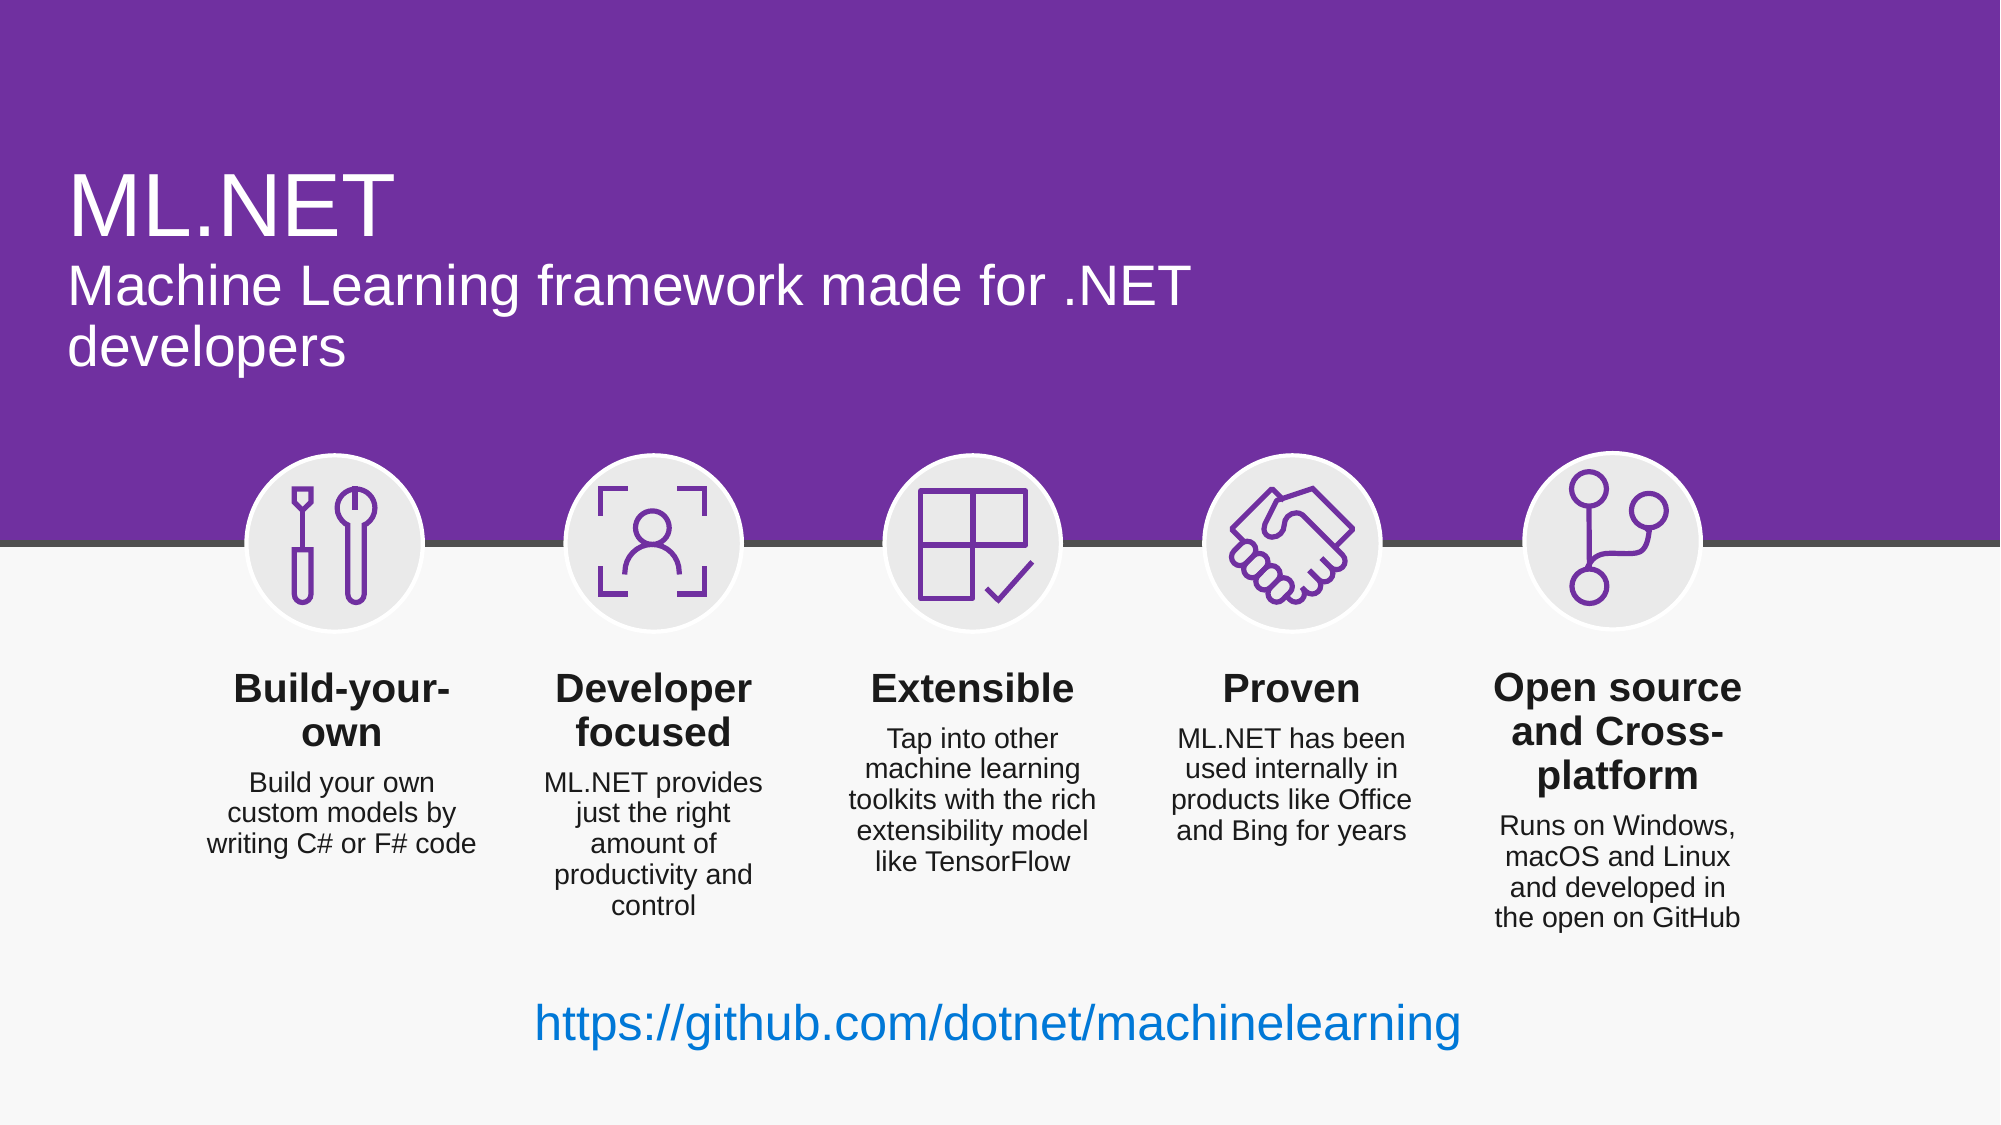

ML.NET
Machine Learning framework made for .NET developers

Open source and Cross-platform
Runs on Windows, macOS and Linux and developed in the open on GitHub
Developer focused
ML.NET provides just the right amount of productivity and control
Build-your-own
Build your own custom models by writing C# or F# code
Extensible
Tap into other machine learning toolkits with the rich extensibility model like TensorFlow
Proven
ML.NET has been used internally in products like Office and Bing for years
https://github.com/dotnet/machinelearning